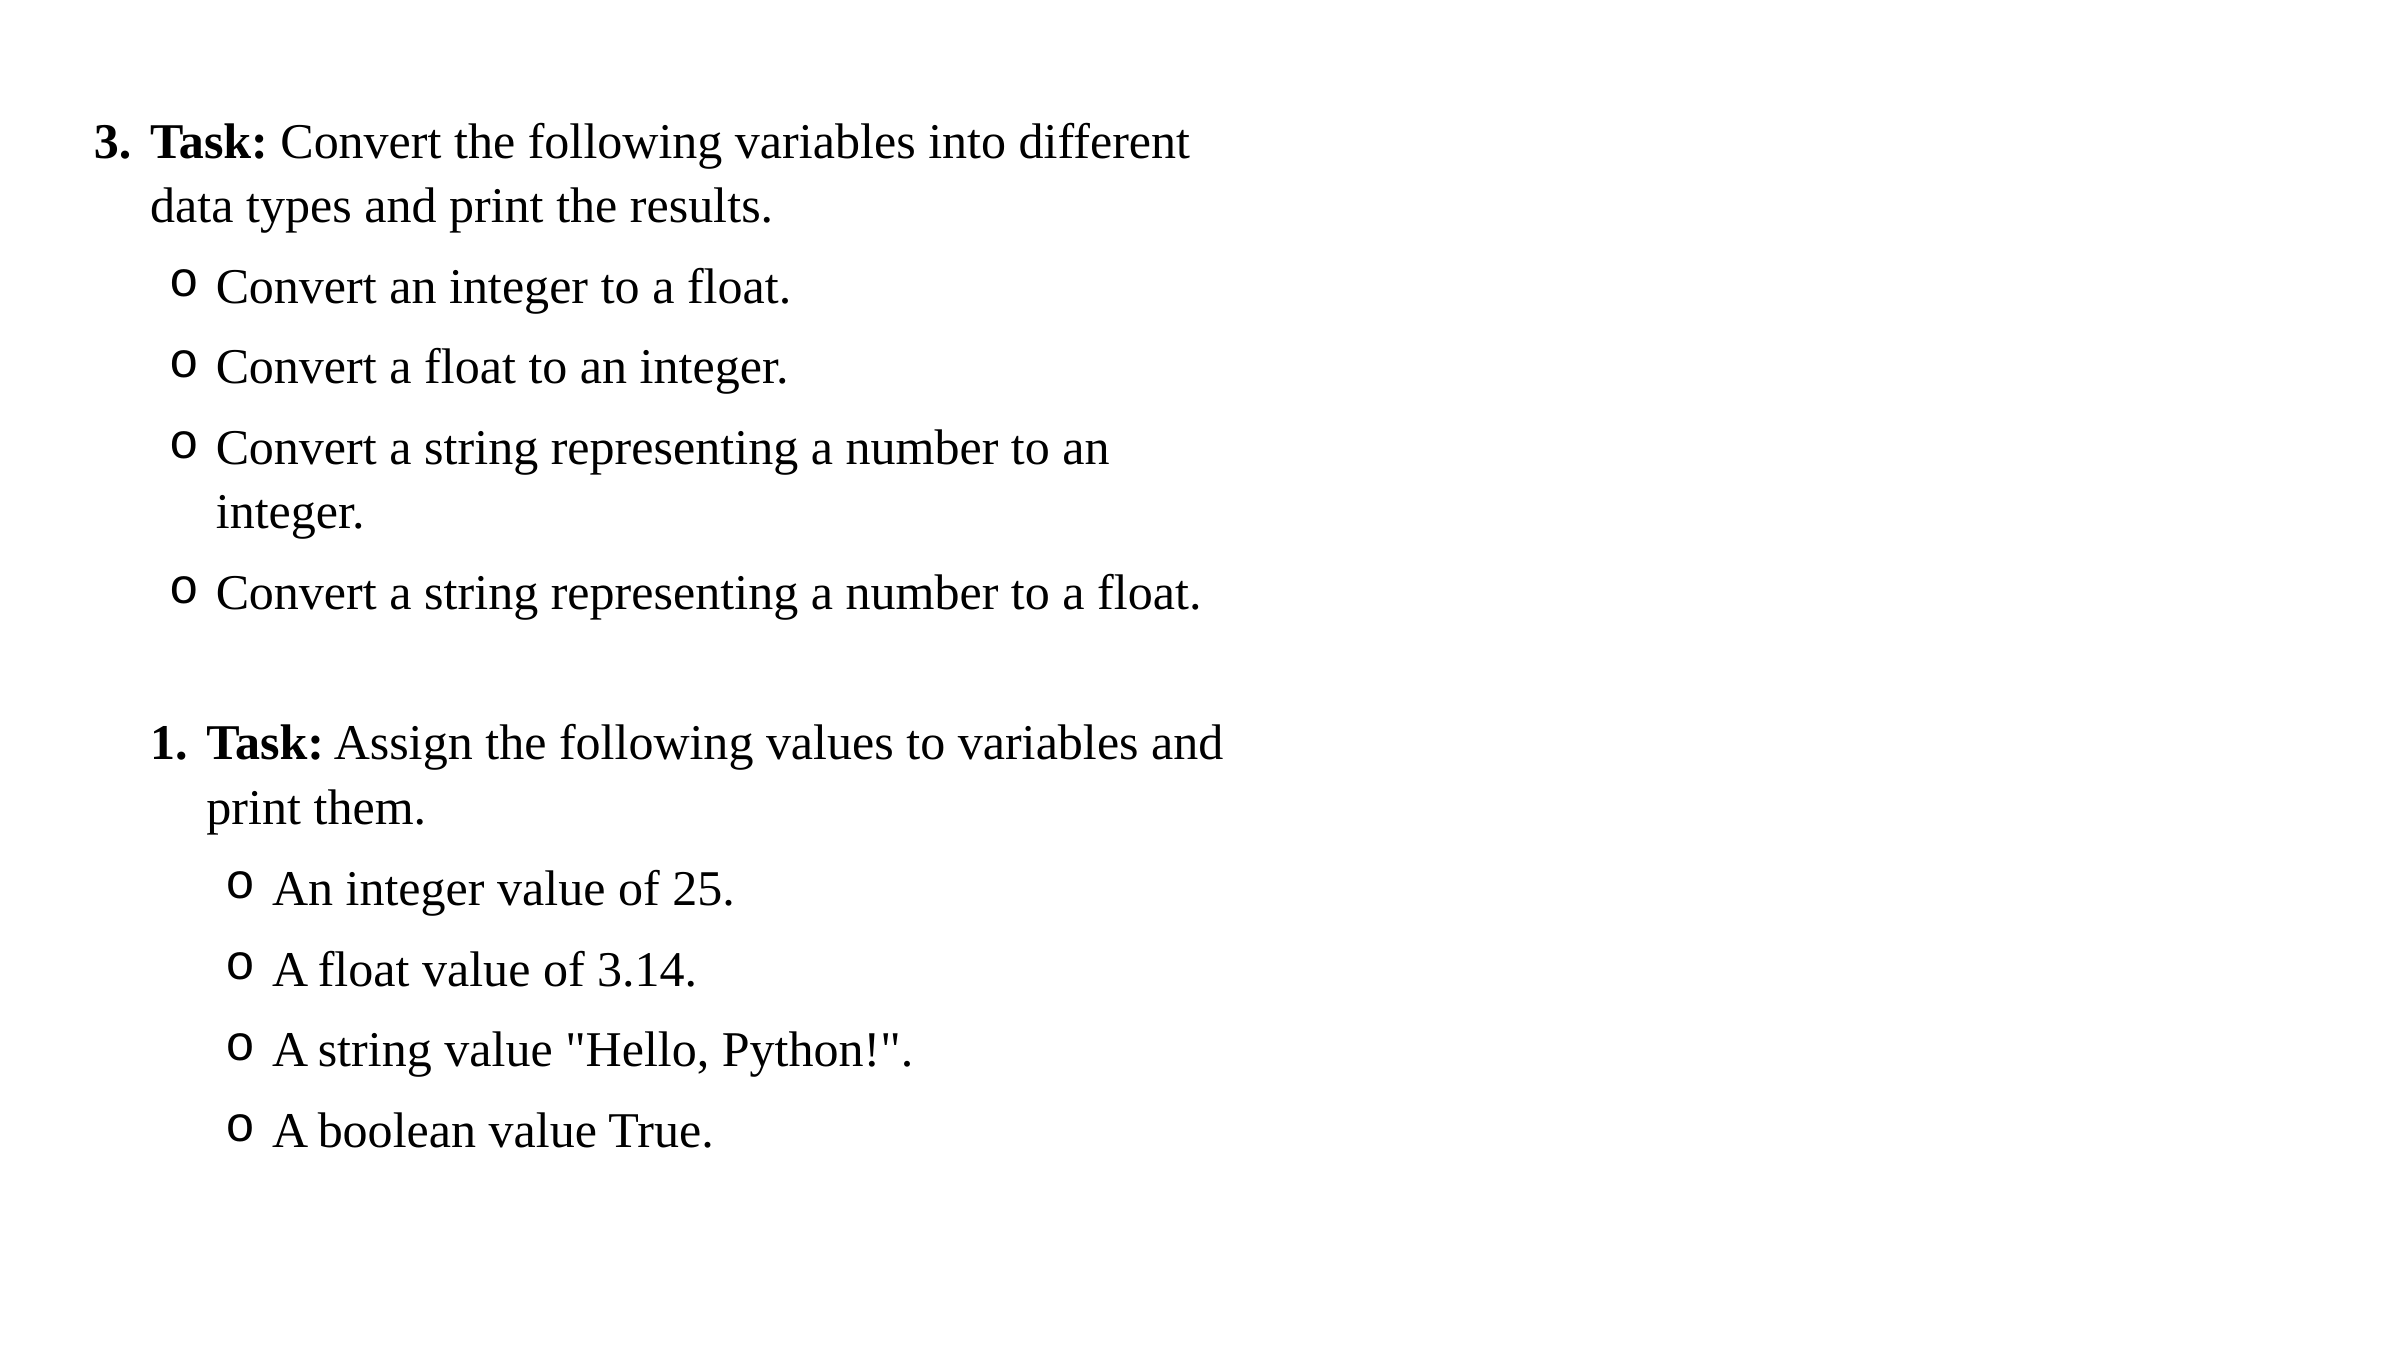

Task: Convert the following variables into different data types and print the results.
Convert an integer to a float.
Convert a float to an integer.
Convert a string representing a number to an integer.
Convert a string representing a number to a float.
Task: Assign the following values to variables and print them.
An integer value of 25.
A float value of 3.14.
A string value "Hello, Python!".
A boolean value True.